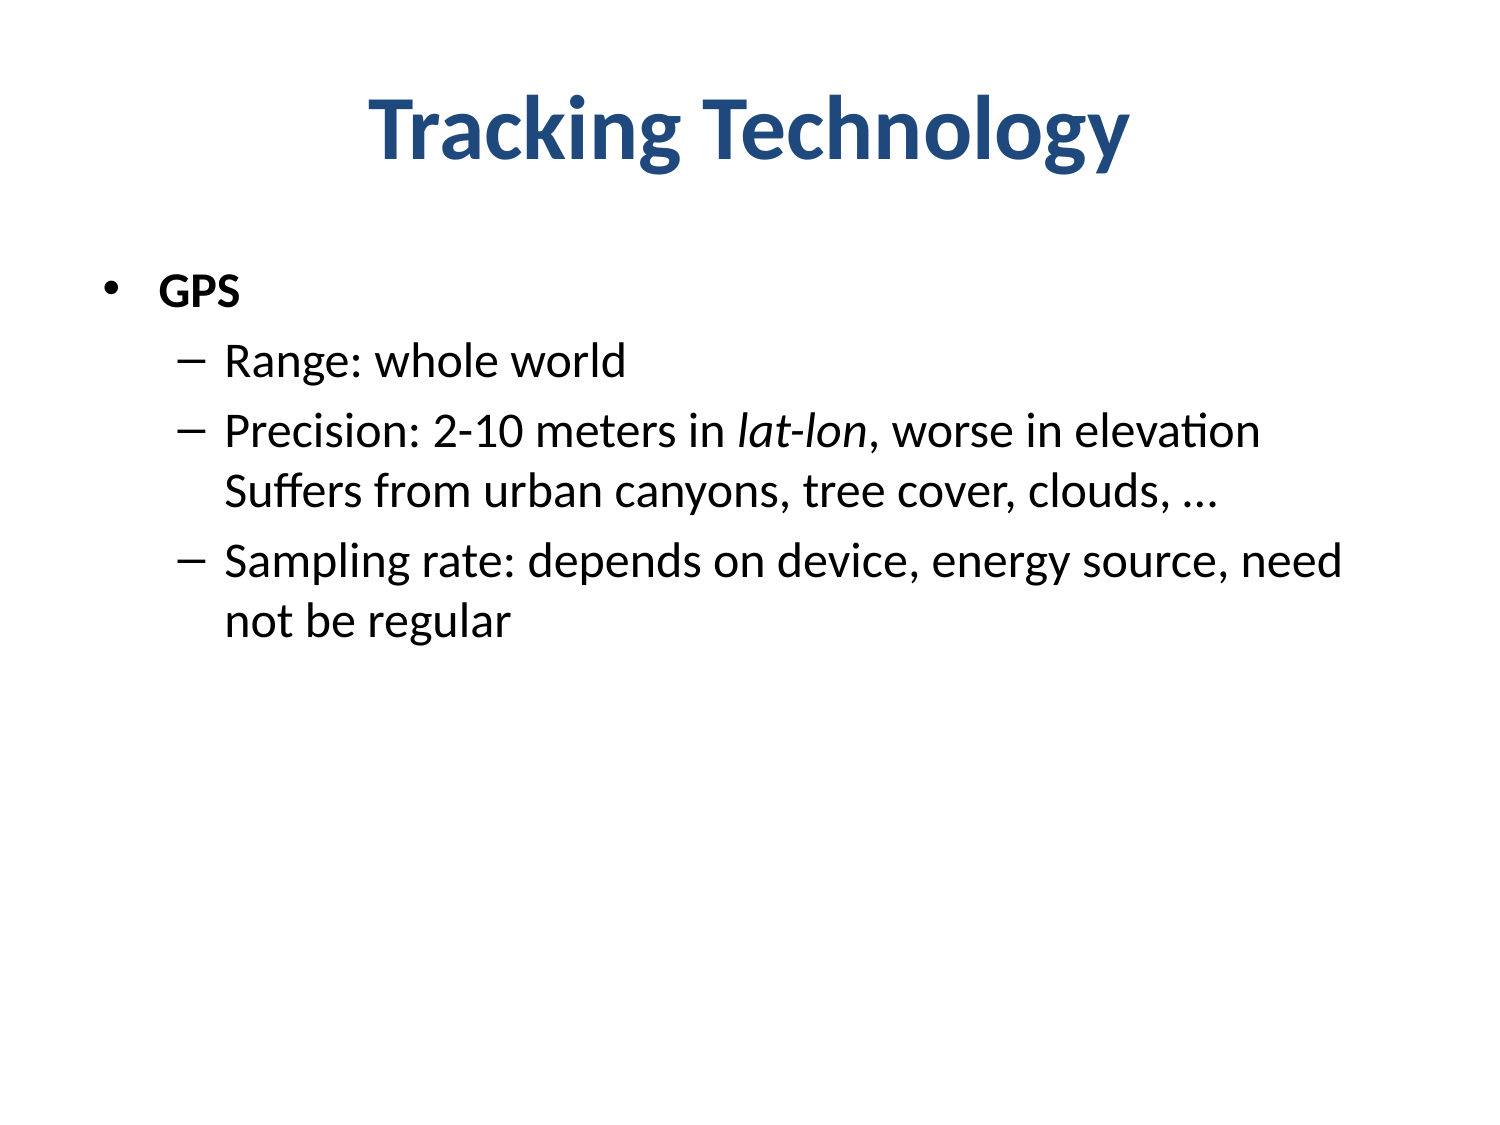

# Tracking Technology
GPS
Range: whole world
Precision: 2-10 meters in lat-lon, worse in elevation
Suffers from urban canyons, tree cover, clouds, …
Sampling rate: depends on device, energy source, need not be regular